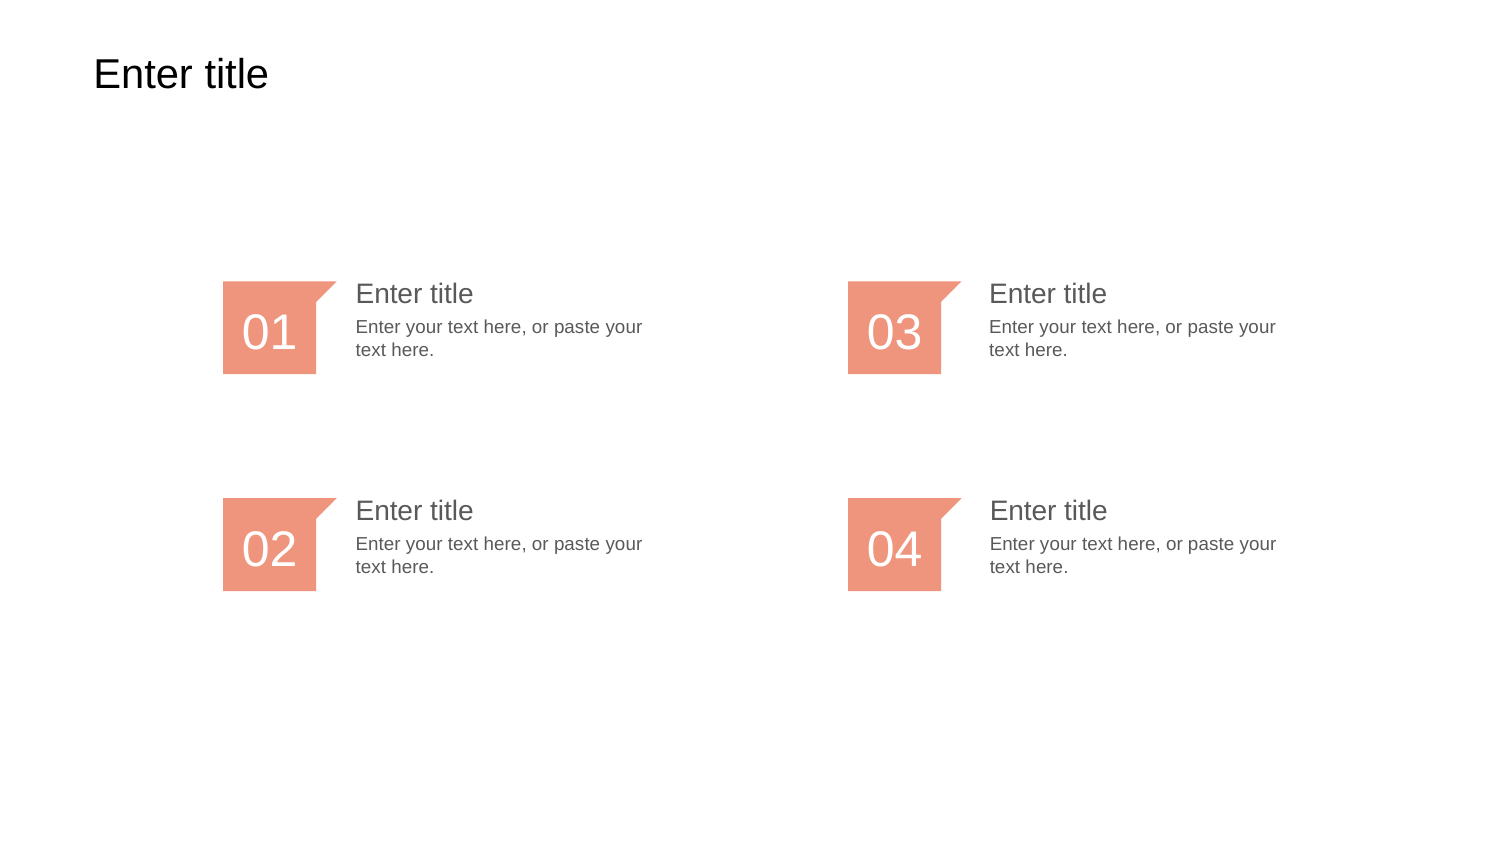

Enter title
Enter title
Enter your text here, or paste your text here.
Enter title
Enter your text here, or paste your text here.

01

03
Enter title
Enter your text here, or paste your text here.
Enter title
Enter your text here, or paste your text here.

02

04